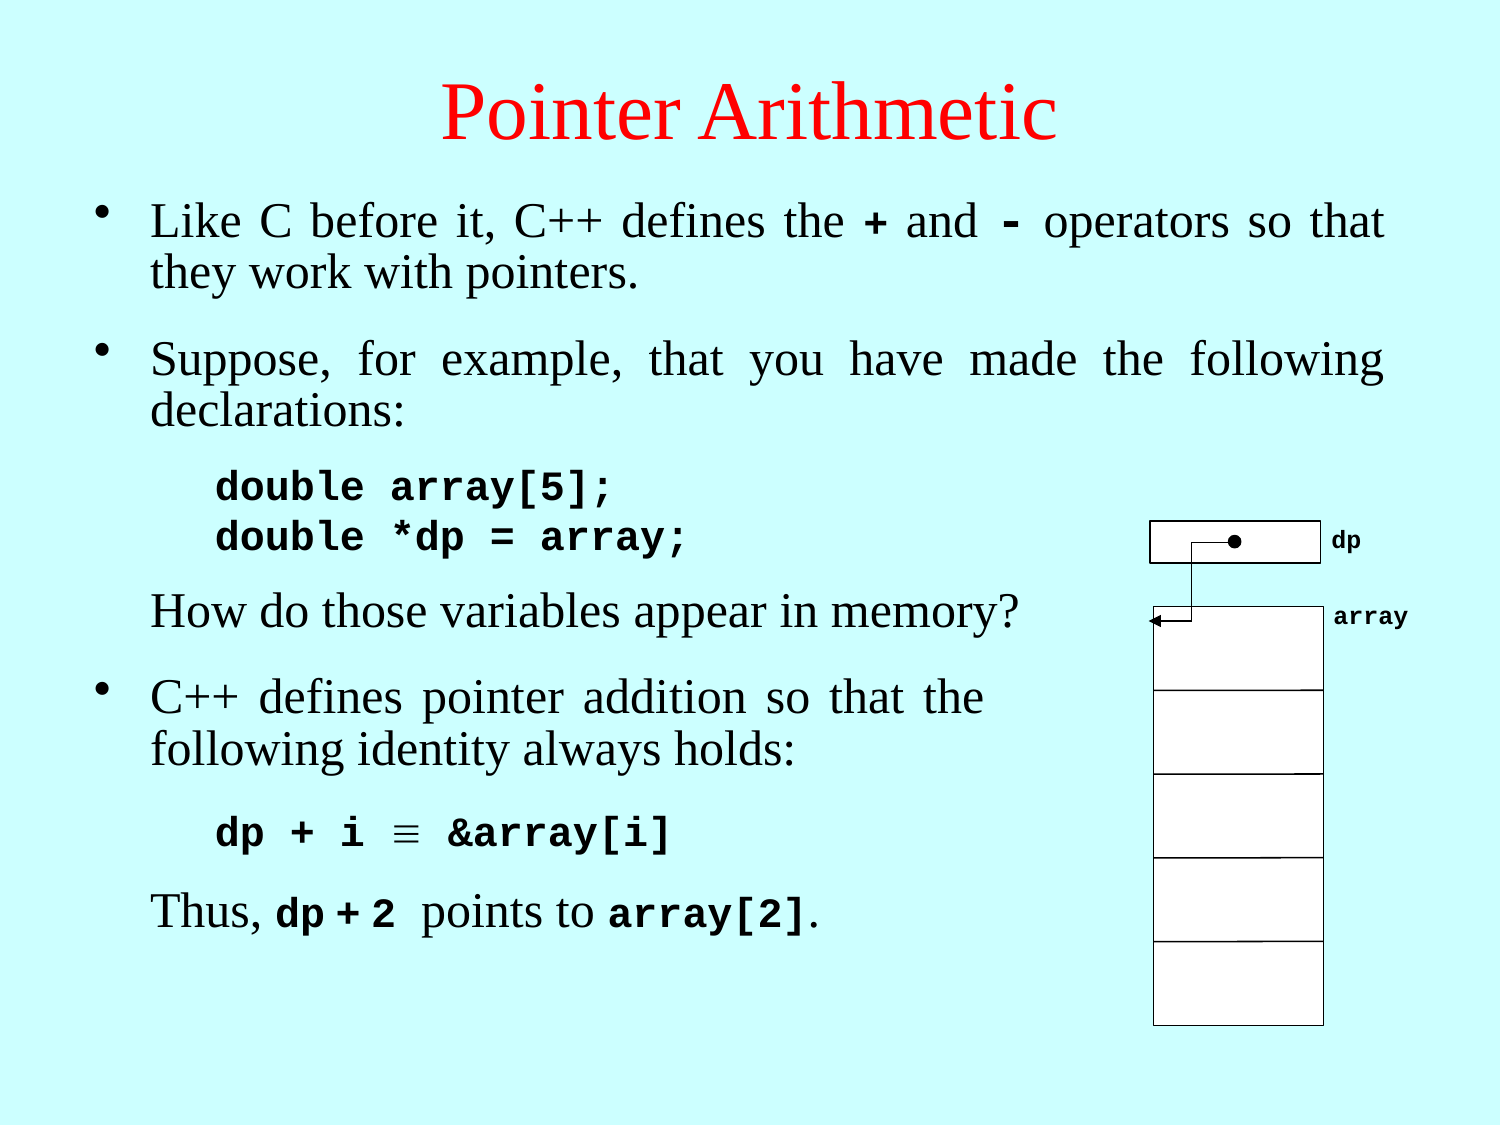

# Pointer Arithmetic
Like C before it, C++ defines the + and - operators so that they work with pointers.
Suppose, for example, that you have made the following declarations:
double array[5];
double *dp = array;

dp

FFB8
FFC0
How do those variables appear in memory?
array
FFC0

FFC8
FFD0
FFD8
FFE0
C++ defines pointer addition so that the following identity always holds:
dp + i ≡ &array[i]
Thus, dp + 2 points to array[2].